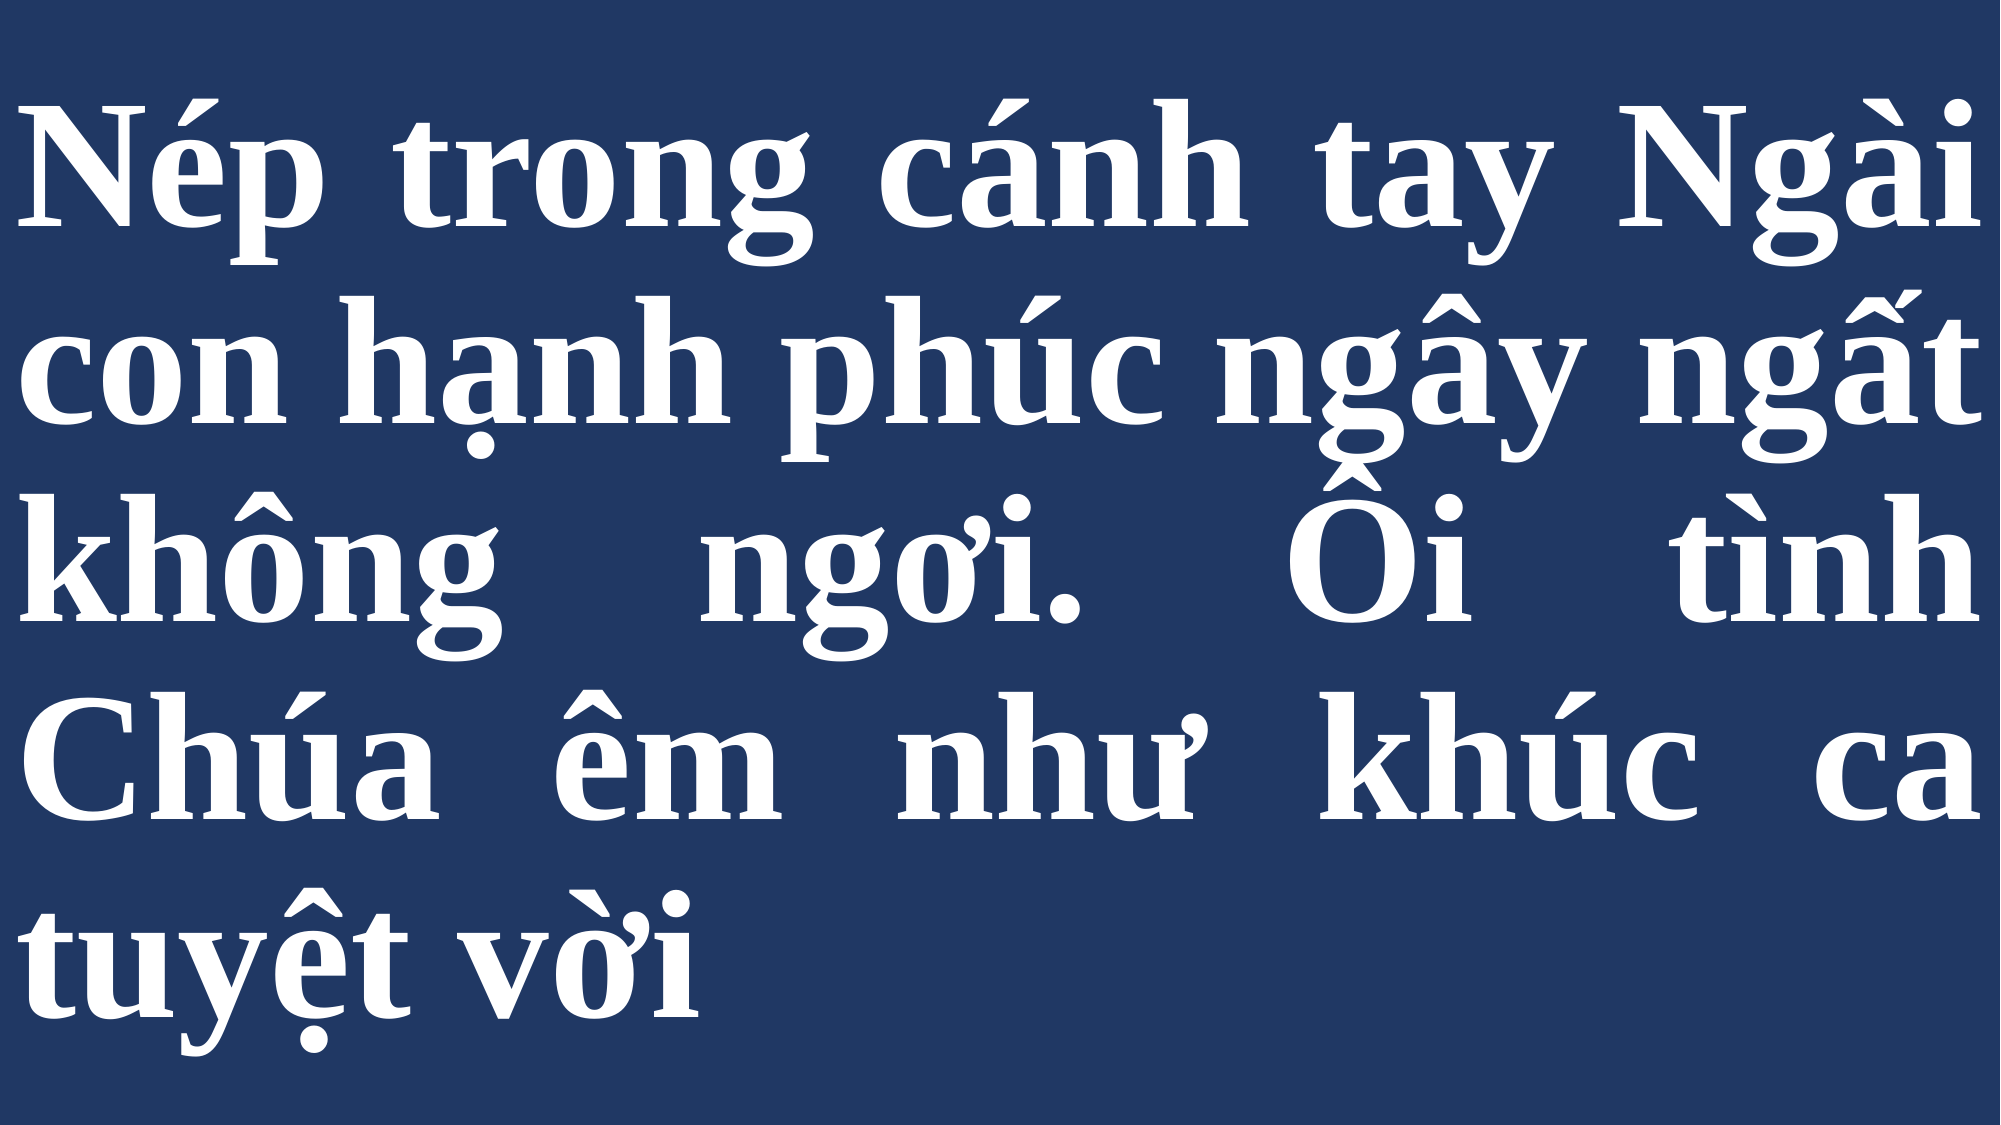

# Nép trong cánh tay Ngài con hạnh phúc ngây ngất không ngơi. Ôi tình Chúa êm như khúc ca tuyệt vời